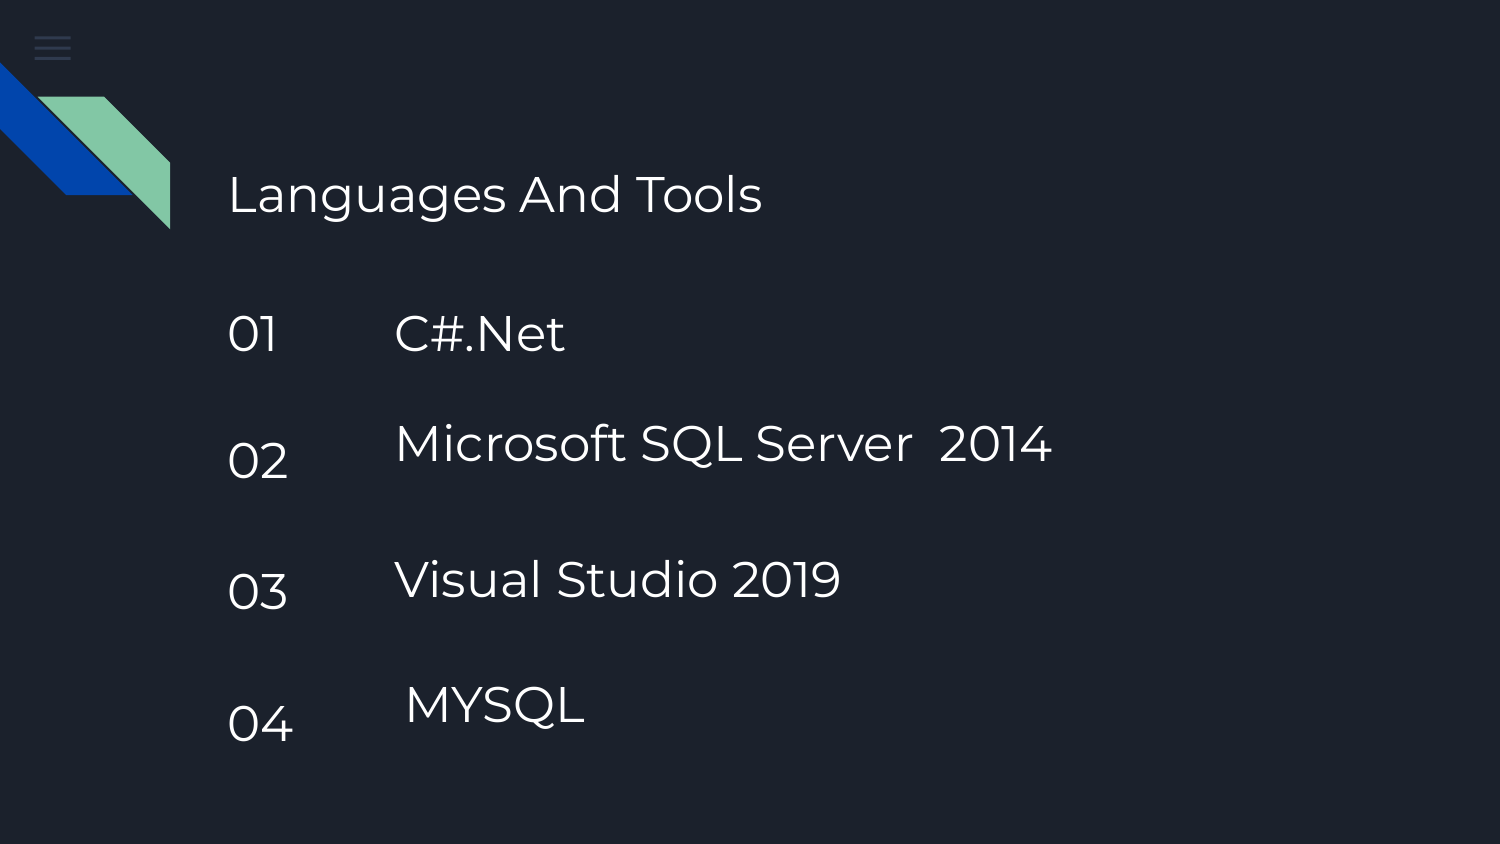

# Languages And Tools
01

C#.Net

Microsoft SQL Server  2014

02

Visual Studio 2019

03

MYSQL

04